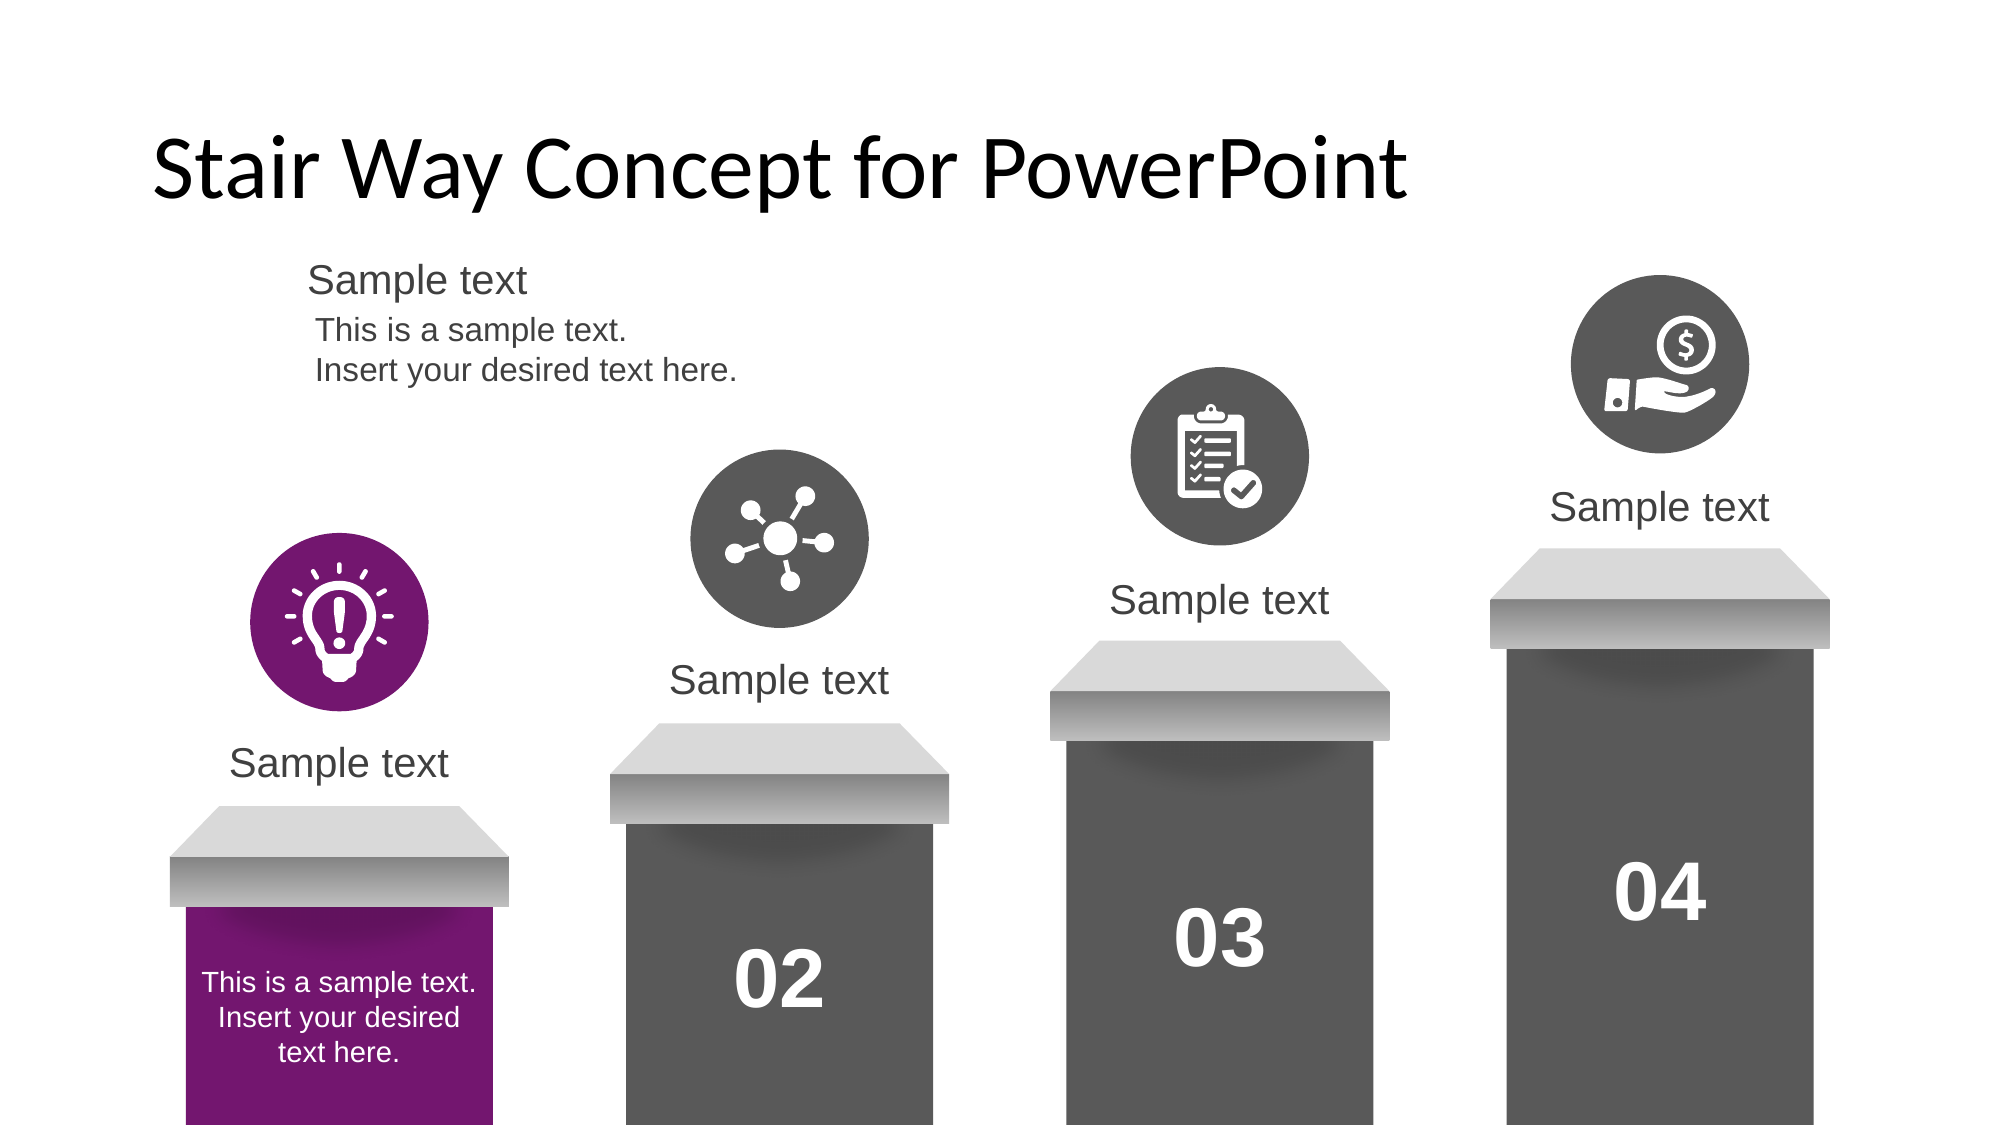

# Stair Way Concept for PowerPoint
Sample text

This is a sample text.
Insert your desired text here.

Sample text

Sample text

Sample text
04

Sample text
03

02

This is a sample text.
Insert your desired text here.